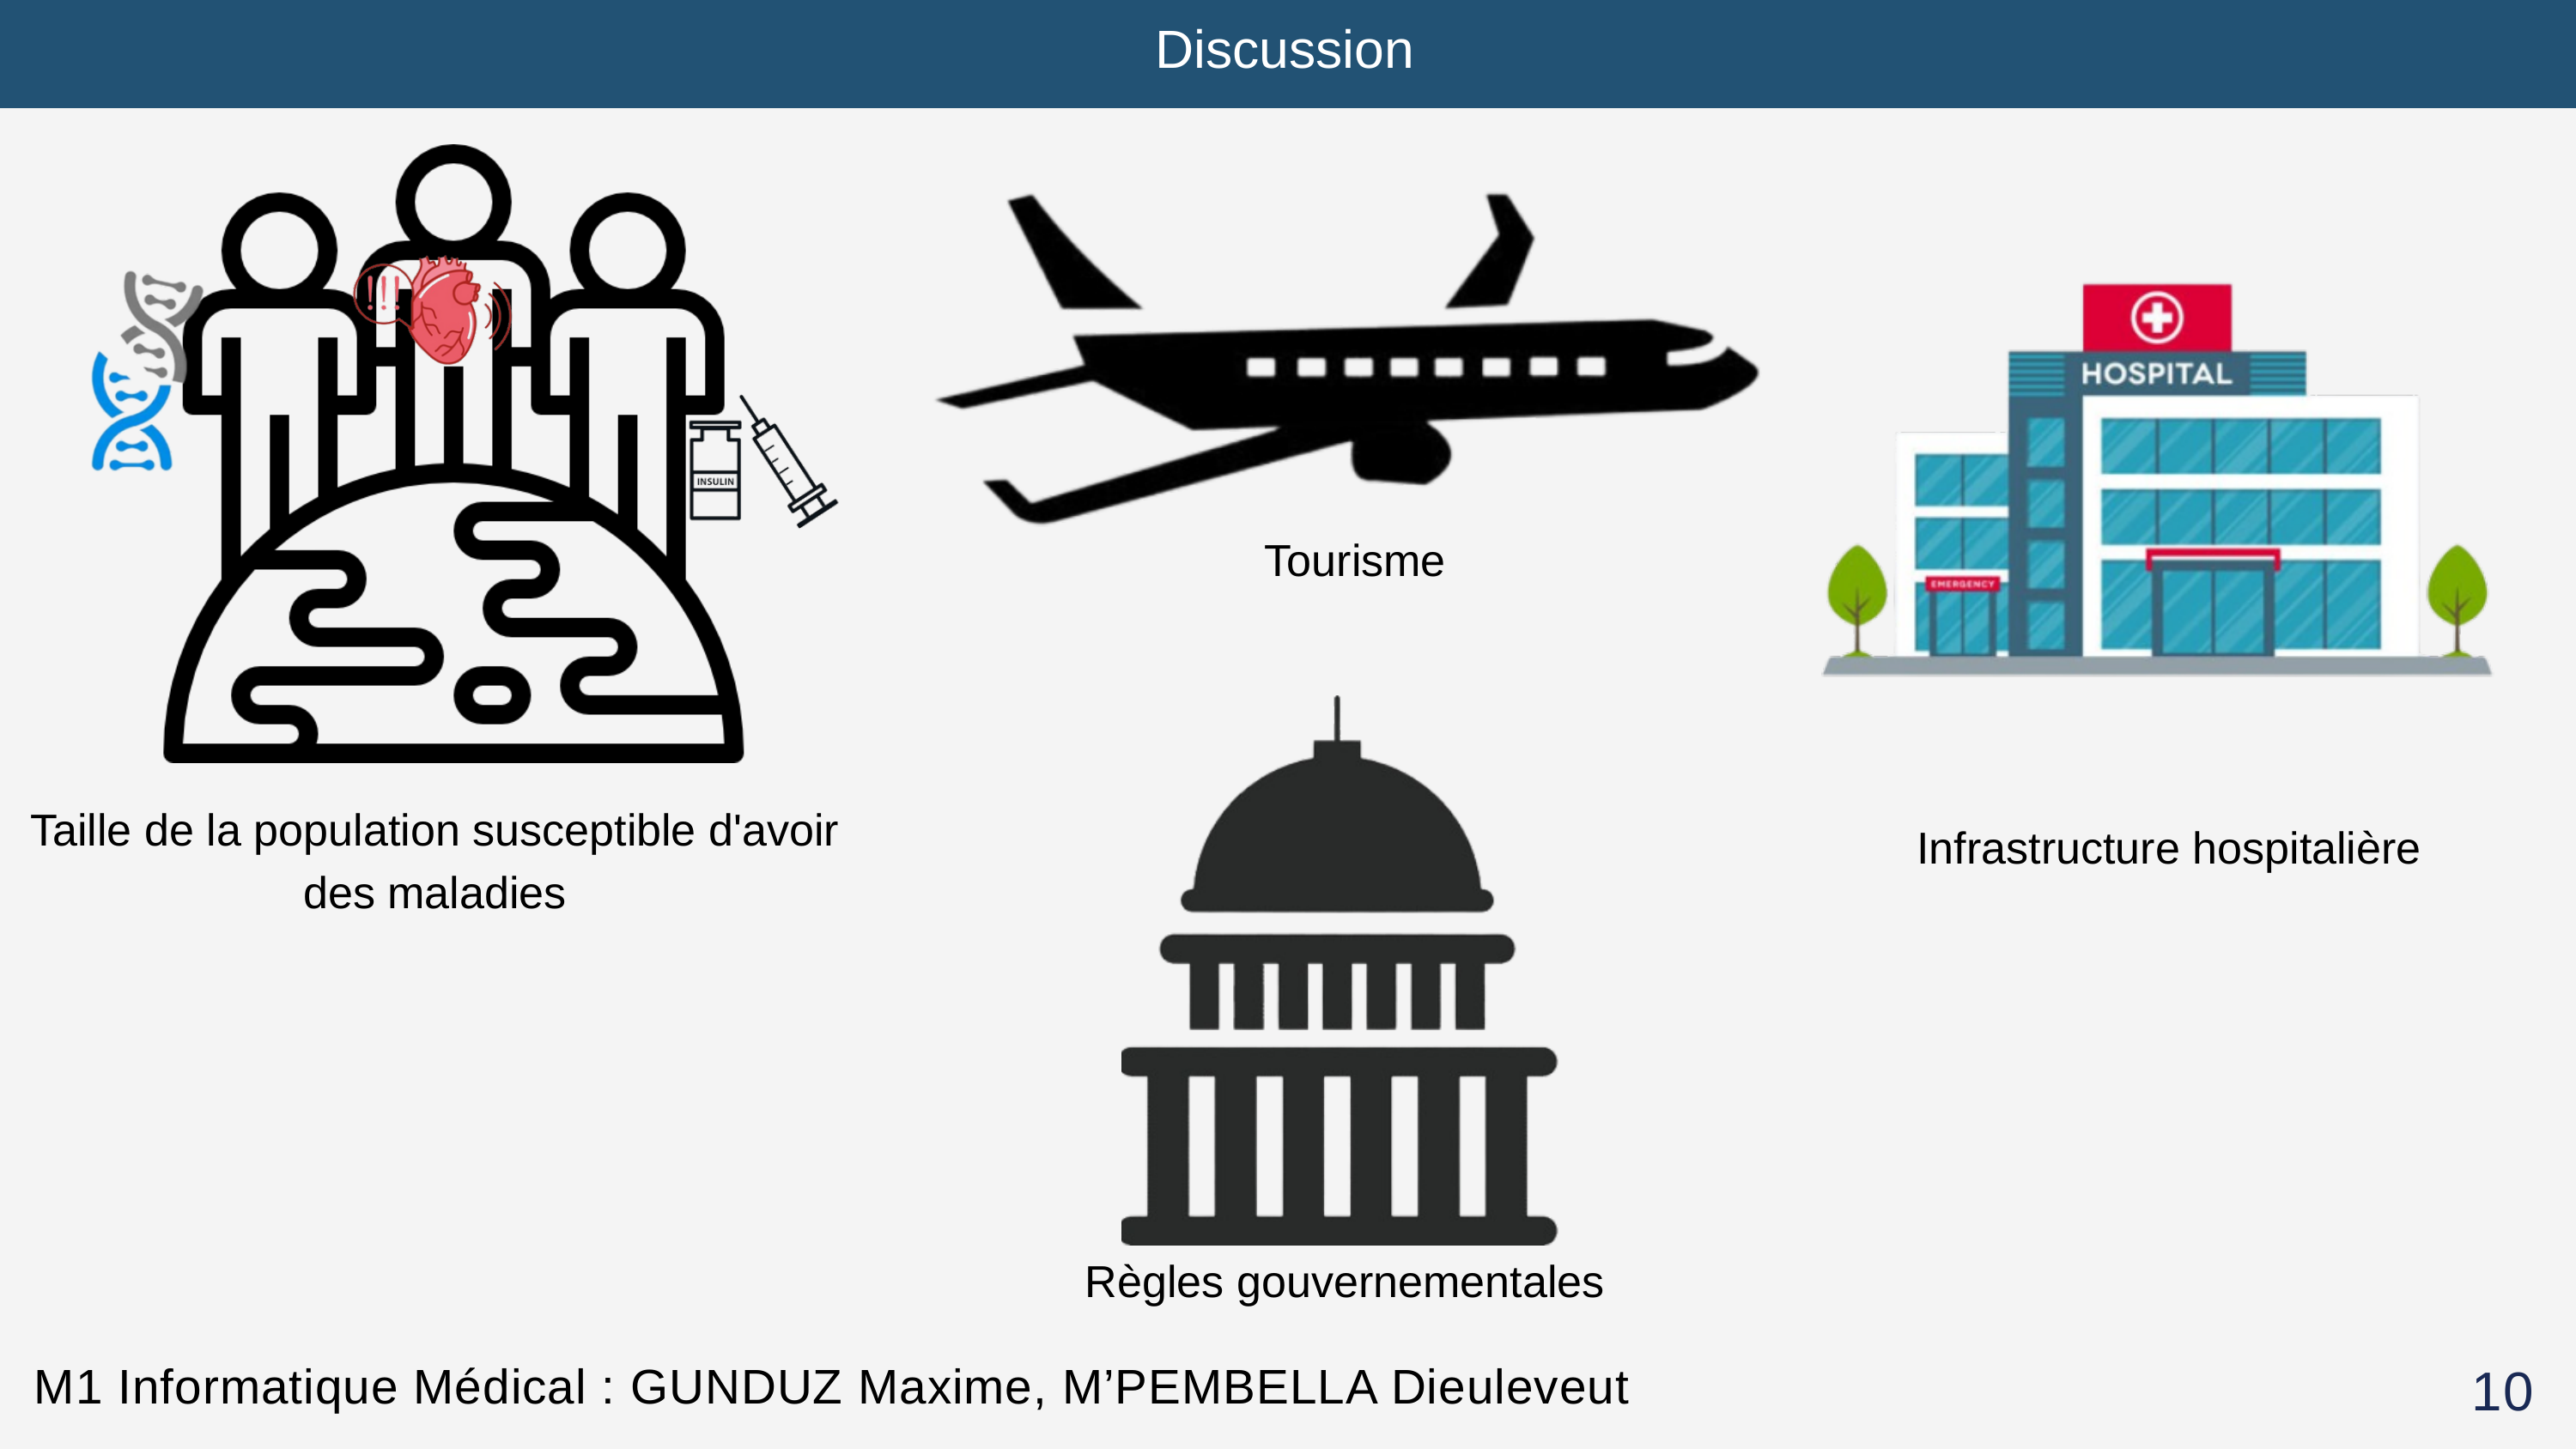

Discussion

Tourisme

Taille de la population susceptible d'avoir des maladies
Infrastructure hospitalière
Règles gouvernementales
M1 Informatique Médical : GUNDUZ Maxime, M’PEMBELLA Dieuleveut
10